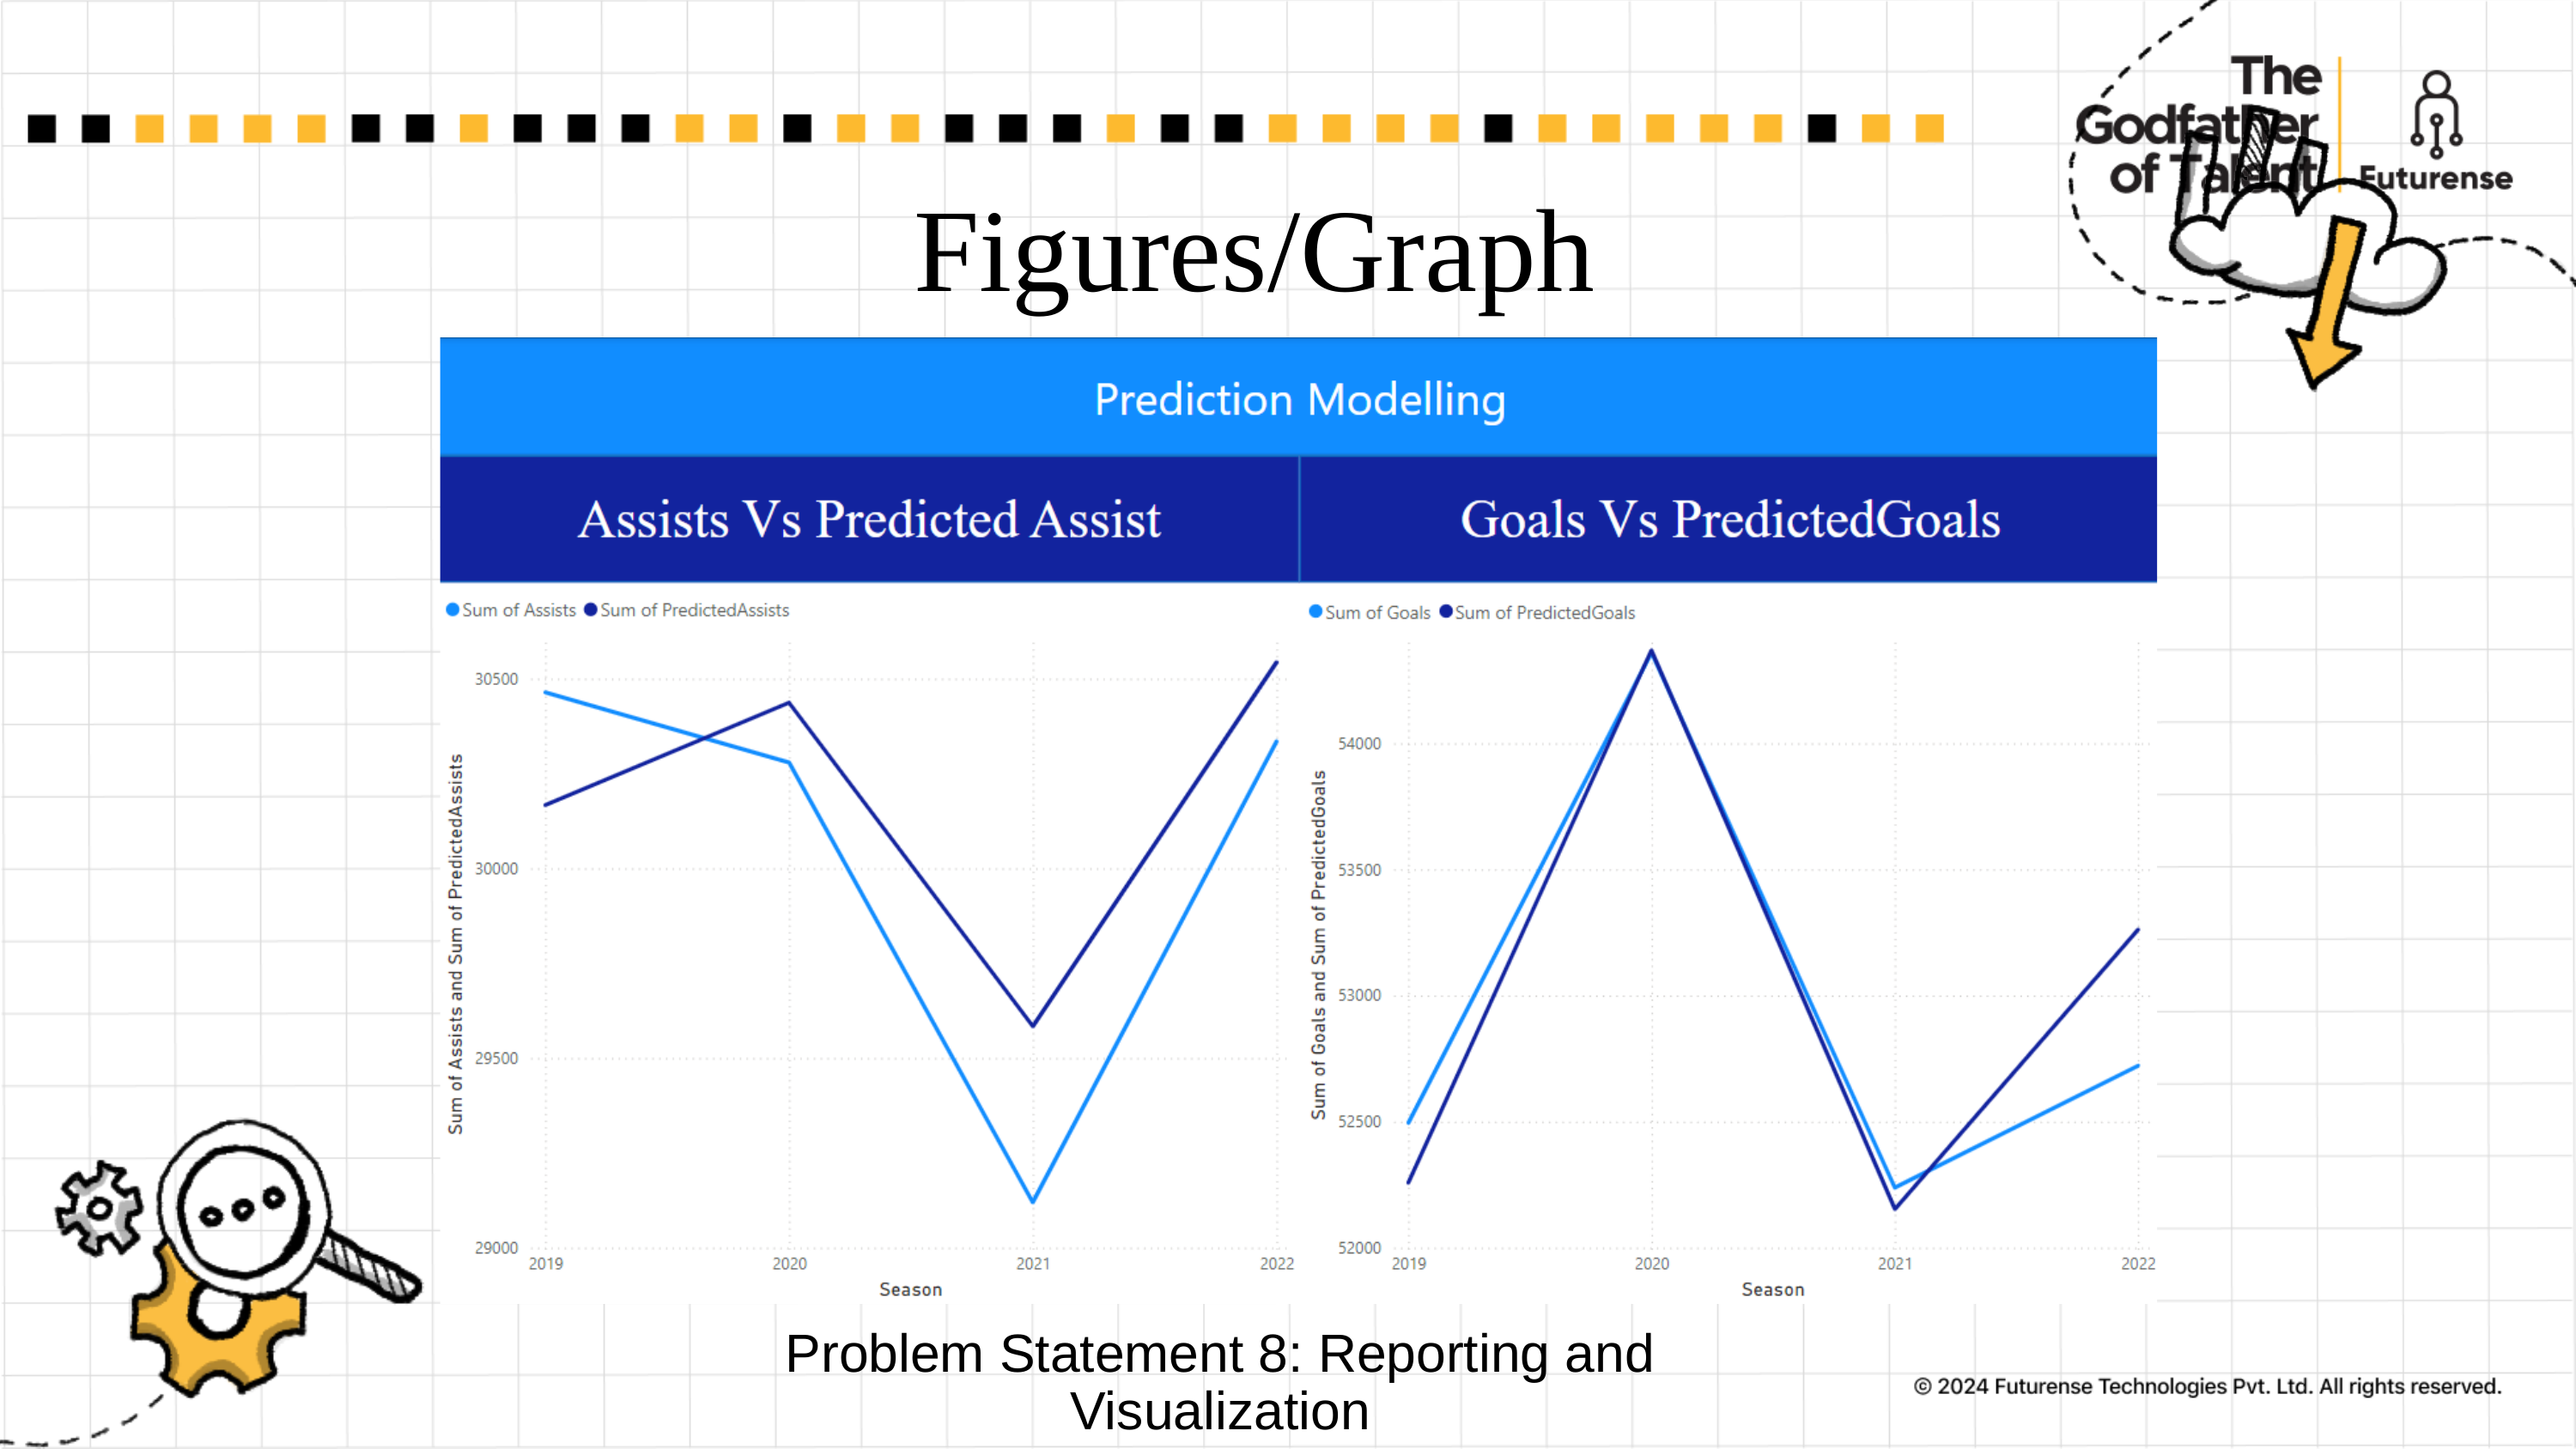

Figures/Graph

Problem Statement 8: Reporting and Visualization